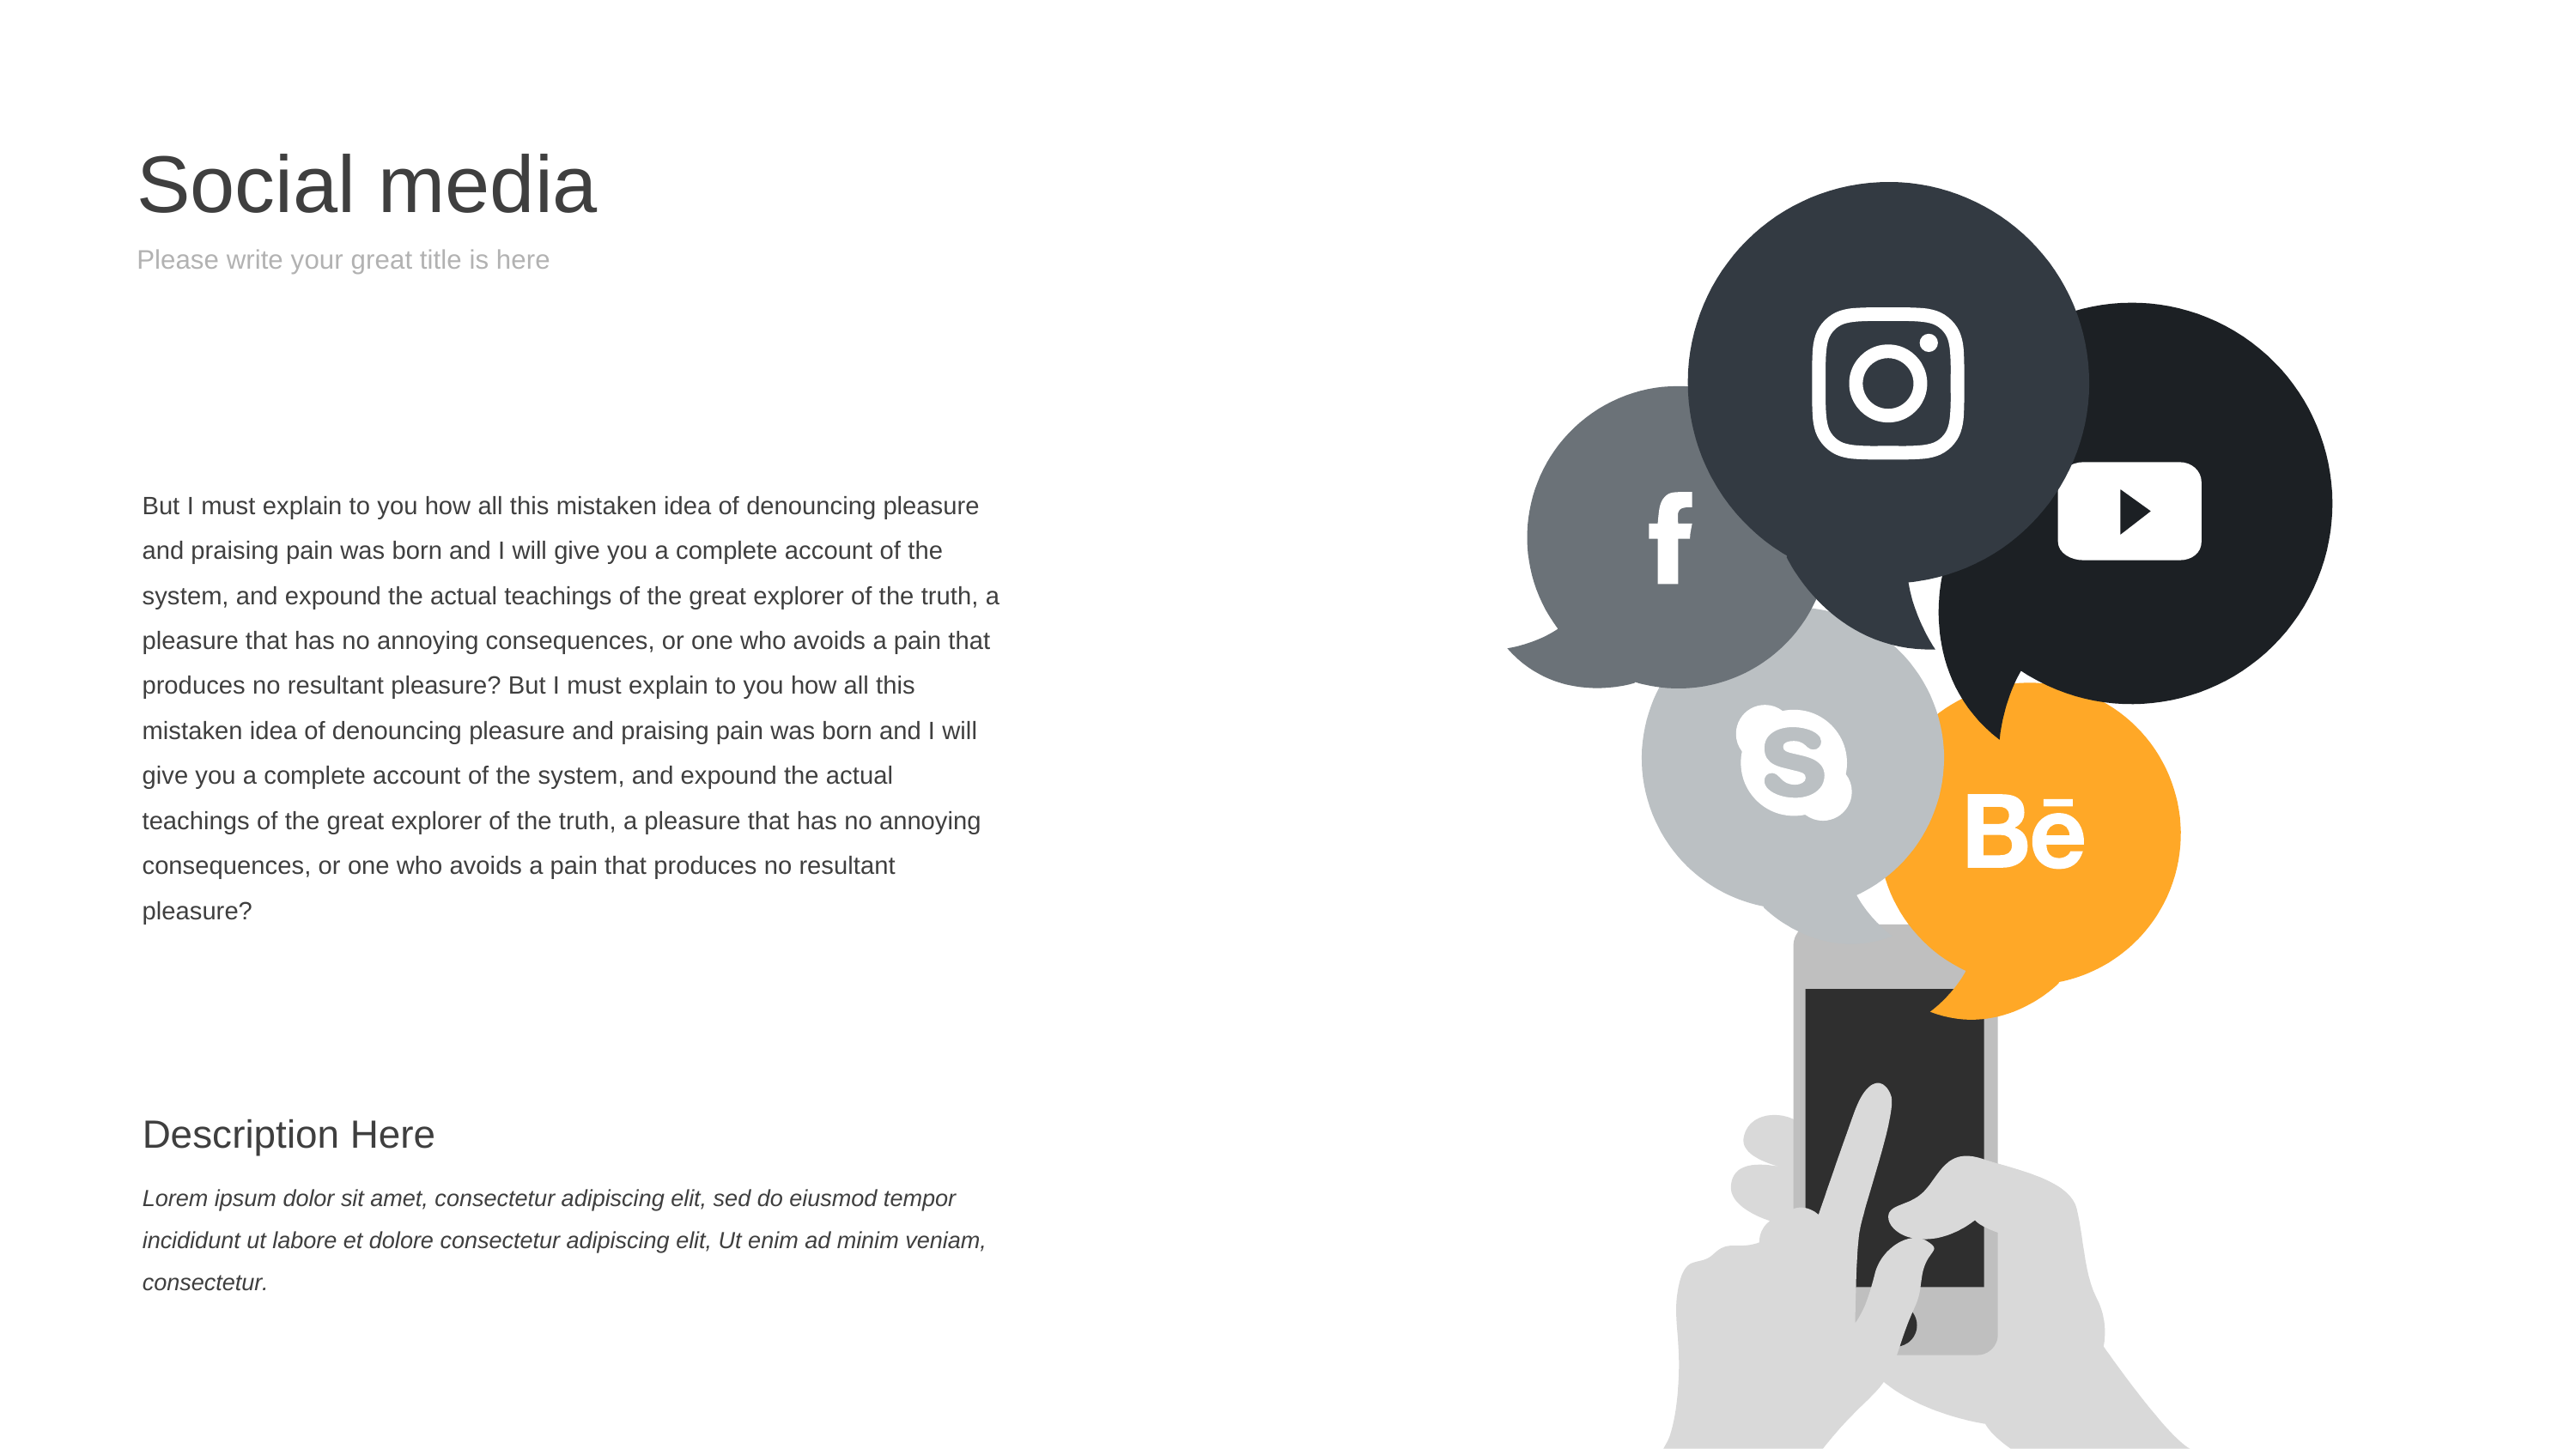

Social media

Please write your great title is here

But I must explain to you how all this mistaken idea of denouncing pleasure and praising pain was born and I will give you a complete account of the system, and expound the actual teachings of the great explorer of the truth, a pleasure that has no annoying consequences, or one who avoids a pain that produces no resultant pleasure? But I must explain to you how all this mistaken idea of denouncing pleasure and praising pain was born and I will give you a complete account of the system, and expound the actual teachings of the great explorer of the truth, a pleasure that has no annoying consequences, or one who avoids a pain that produces no resultant pleasure?

Description Here
Lorem ipsum dolor sit amet, consectetur adipiscing elit, sed do eiusmod tempor incididunt ut labore et dolore consectetur adipiscing elit, Ut enim ad minim veniam, consectetur.